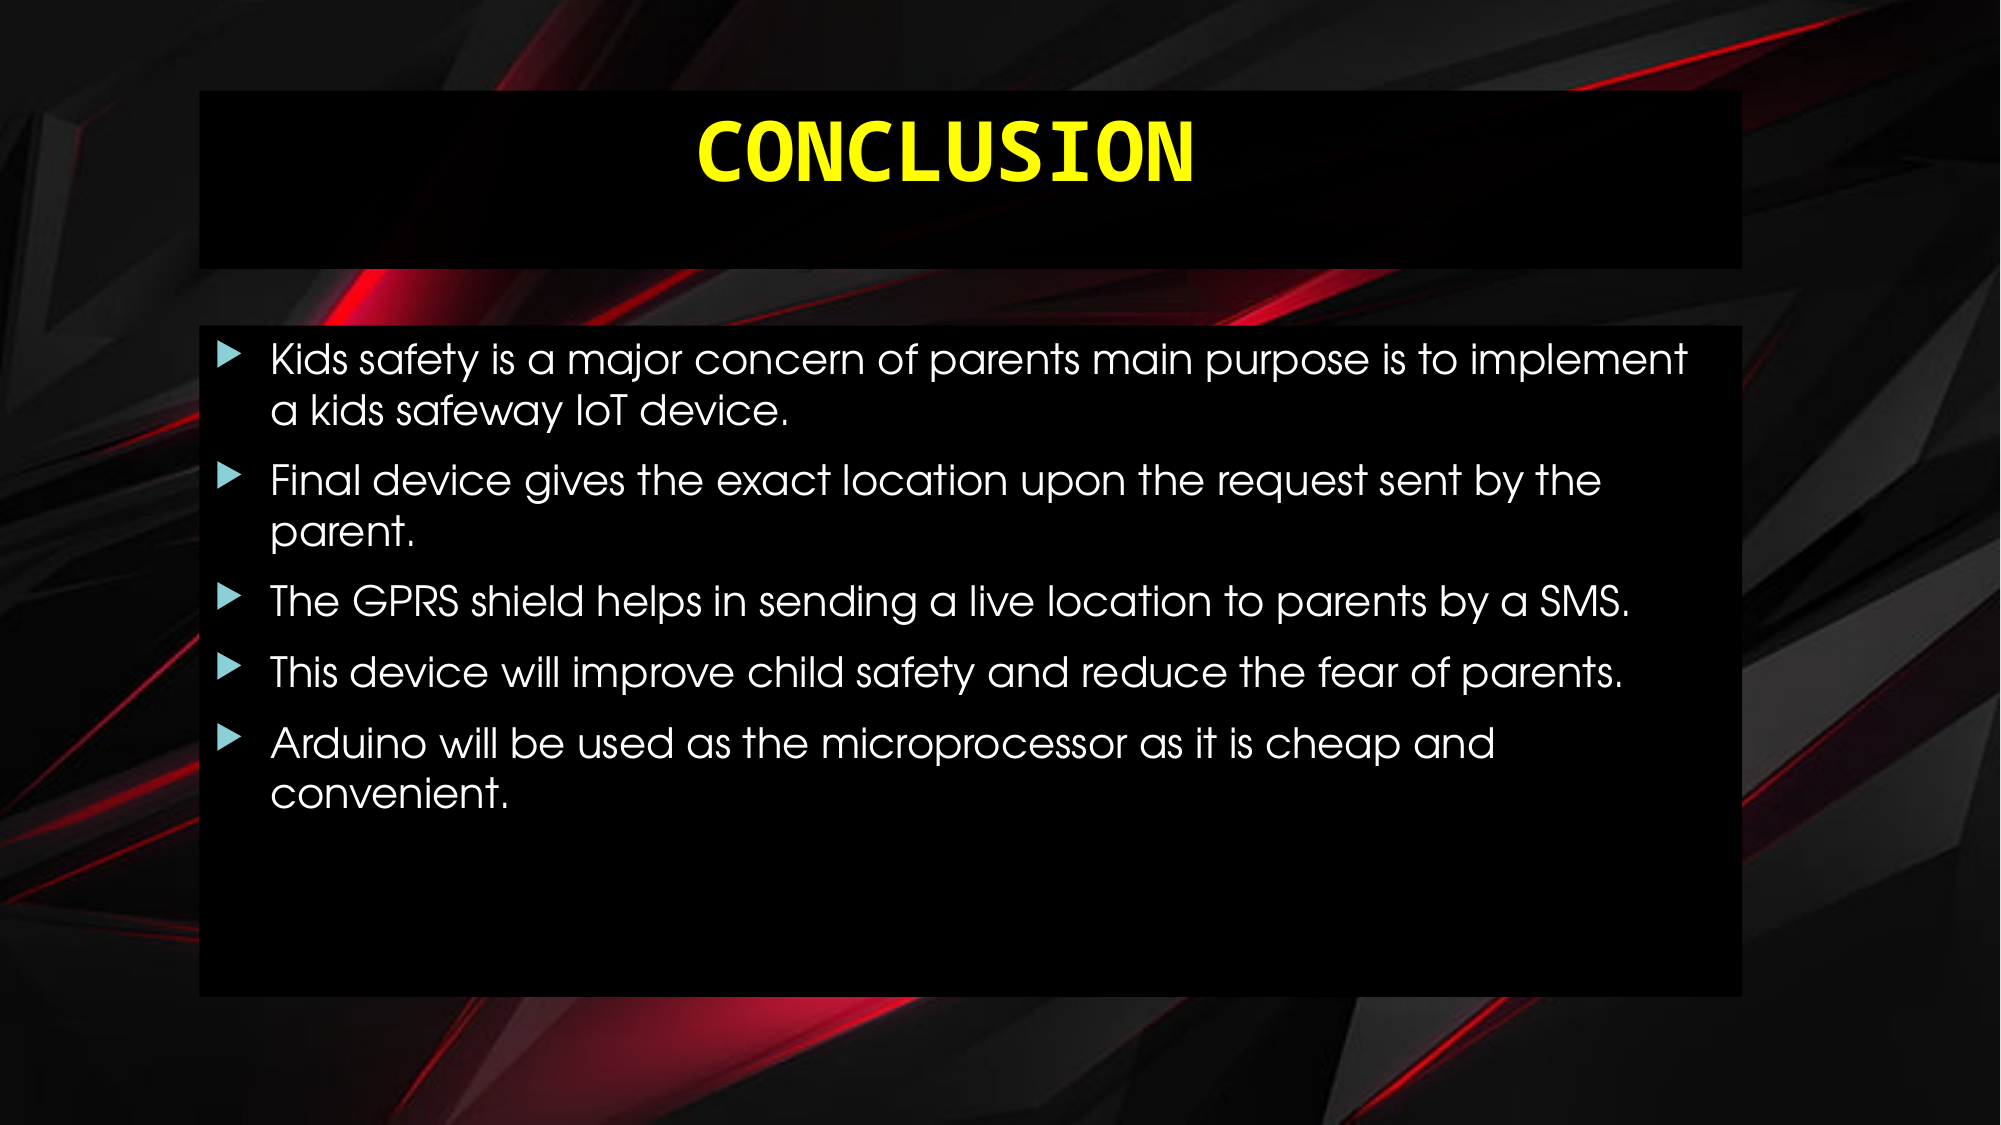

# CONCLUSION
Kids safety is a major concern of parents main purpose is to implement a kids safeway IoT device.
Final device gives the exact location upon the request sent by the parent.
The GPRS shield helps in sending a live location to parents by a SMS.
This device will improve child safety and reduce the fear of parents.
Arduino will be used as the microprocessor as it is cheap and convenient.